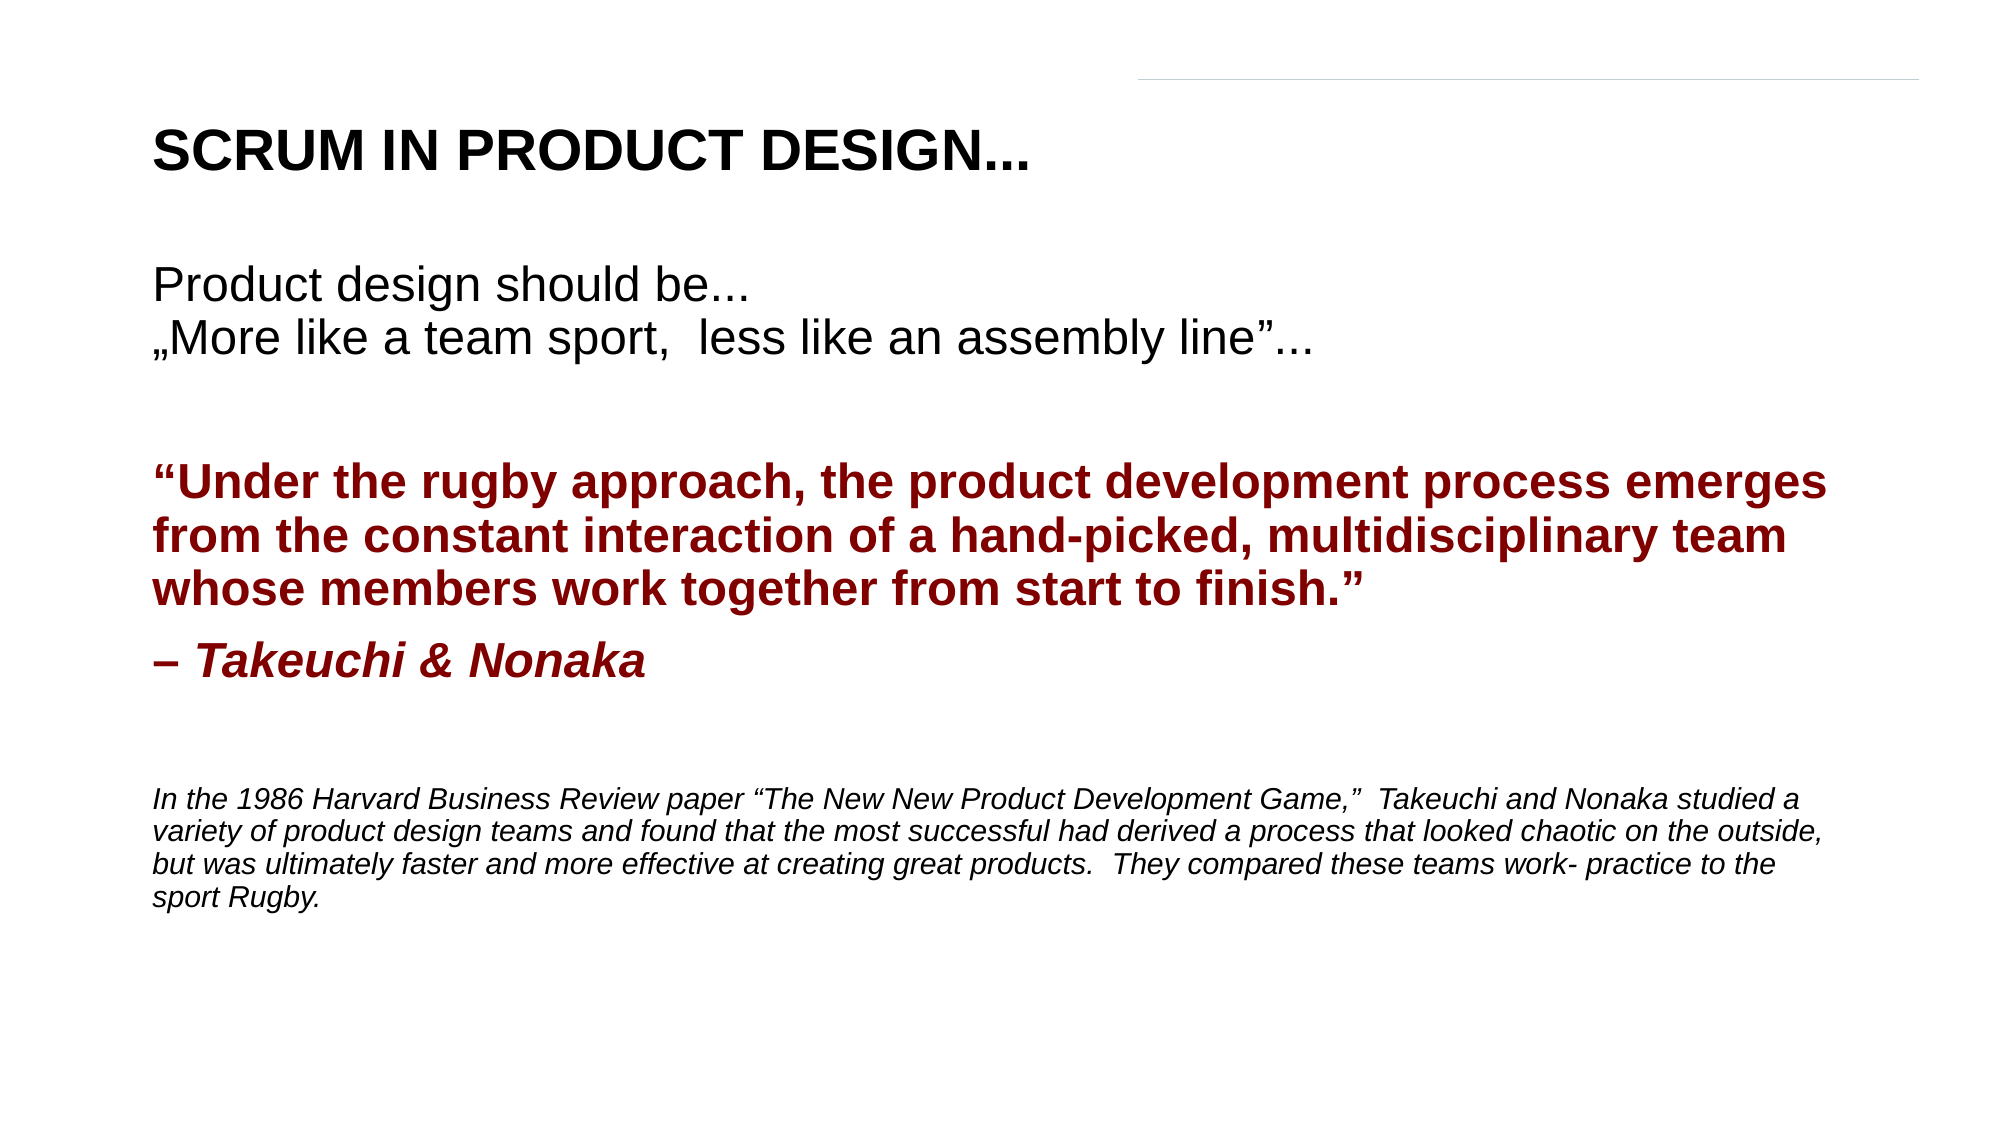

# SCRUM IN PRODUCT DESIGN...
Product design should be...
„More like a team sport,  less like an assembly line”...

“Under the rugby approach, the product development process emerges from the constant interaction of a hand-picked, multidisciplinary team whose members work together from start to finish.”
– Takeuchi & Nonaka

In the 1986 Harvard Business Review paper “The New New Product Development Game,”  Takeuchi and Nonaka studied a variety of product design teams and found that the most successful had derived a process that looked chaotic on the outside, but was ultimately faster and more effective at creating great products.  They compared these teams work- practice to the sport Rugby.